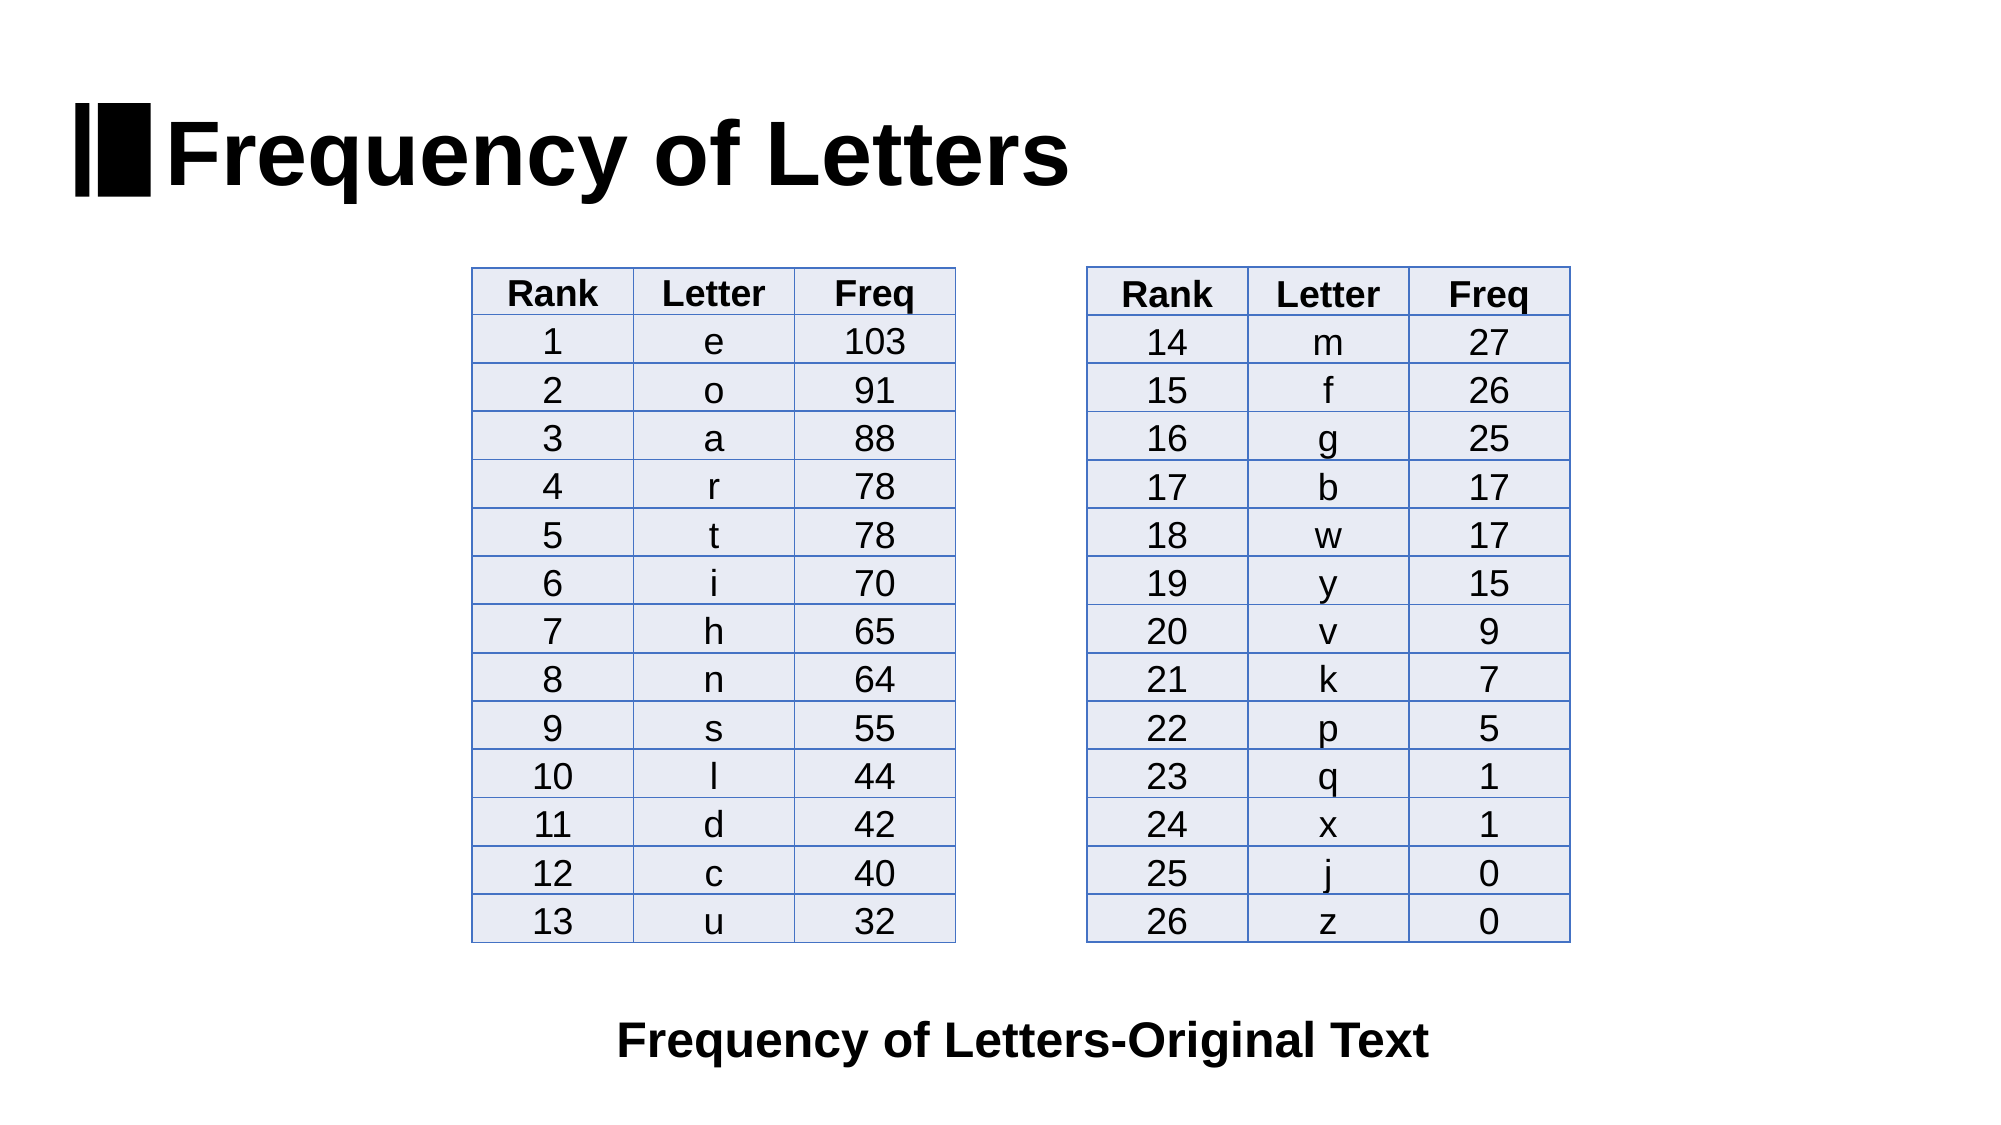

Frequency of Letters

| Rank | Letter | Freq |
| --- | --- | --- |
| 14 | m | 27 |
| 15 | f | 26 |
| 16 | g | 25 |
| 17 | b | 17 |
| 18 | w | 17 |
| 19 | y | 15 |
| 20 | v | 9 |
| 21 | k | 7 |
| 22 | p | 5 |
| 23 | q | 1 |
| 24 | x | 1 |
| 25 | j | 0 |
| 26 | z | 0 |
| Rank | Letter | Freq |
| --- | --- | --- |
| 1 | e | 103 |
| 2 | o | 91 |
| 3 | a | 88 |
| 4 | r | 78 |
| 5 | t | 78 |
| 6 | i | 70 |
| 7 | h | 65 |
| 8 | n | 64 |
| 9 | s | 55 |
| 10 | l | 44 |
| 11 | d | 42 |
| 12 | c | 40 |
| 13 | u | 32 |
Frequency of Letters-Original Text